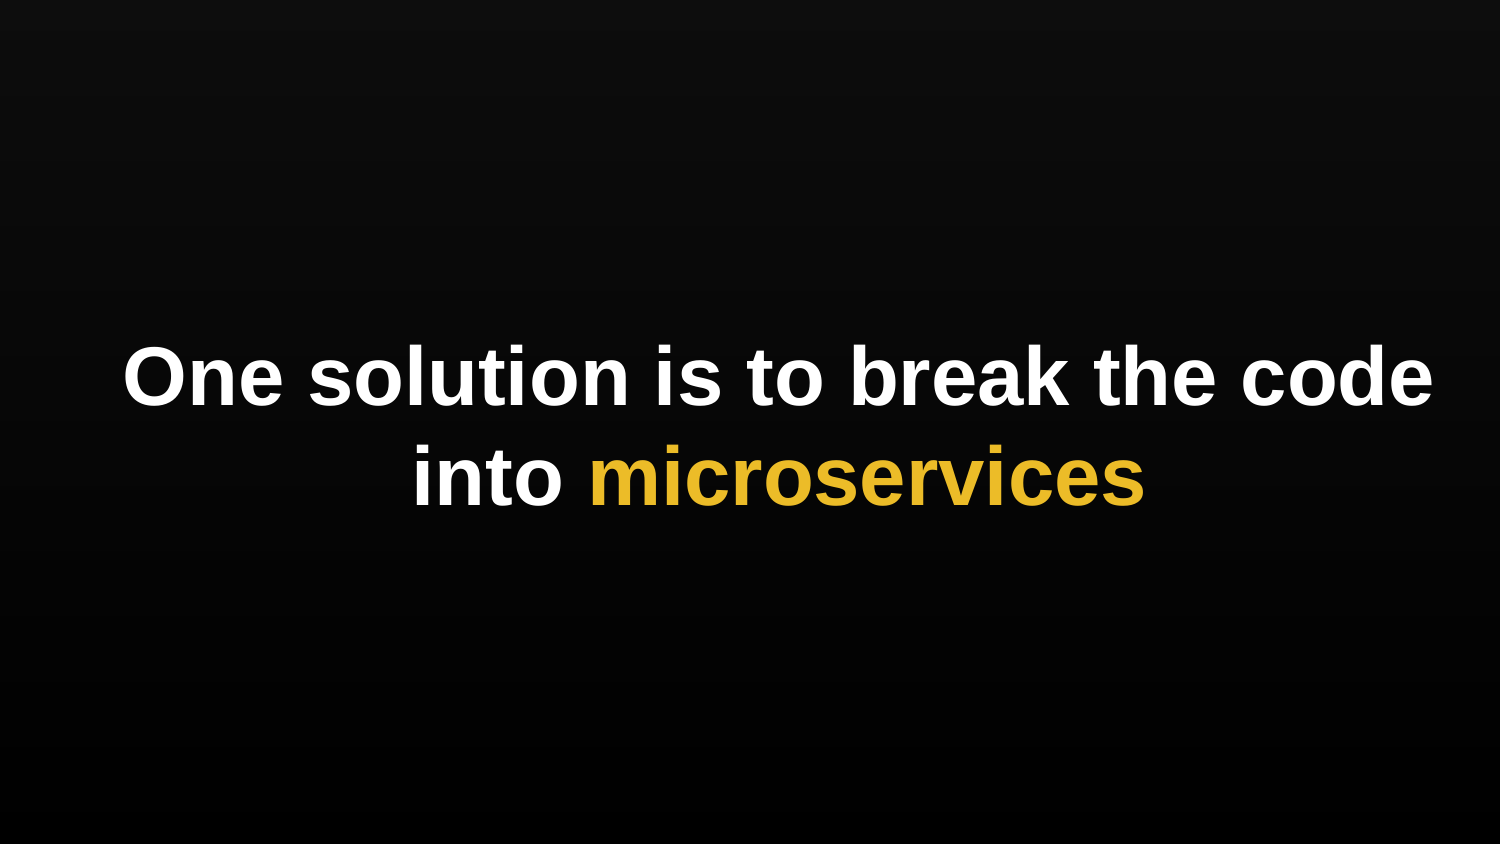

One solution is to break the code into microservices